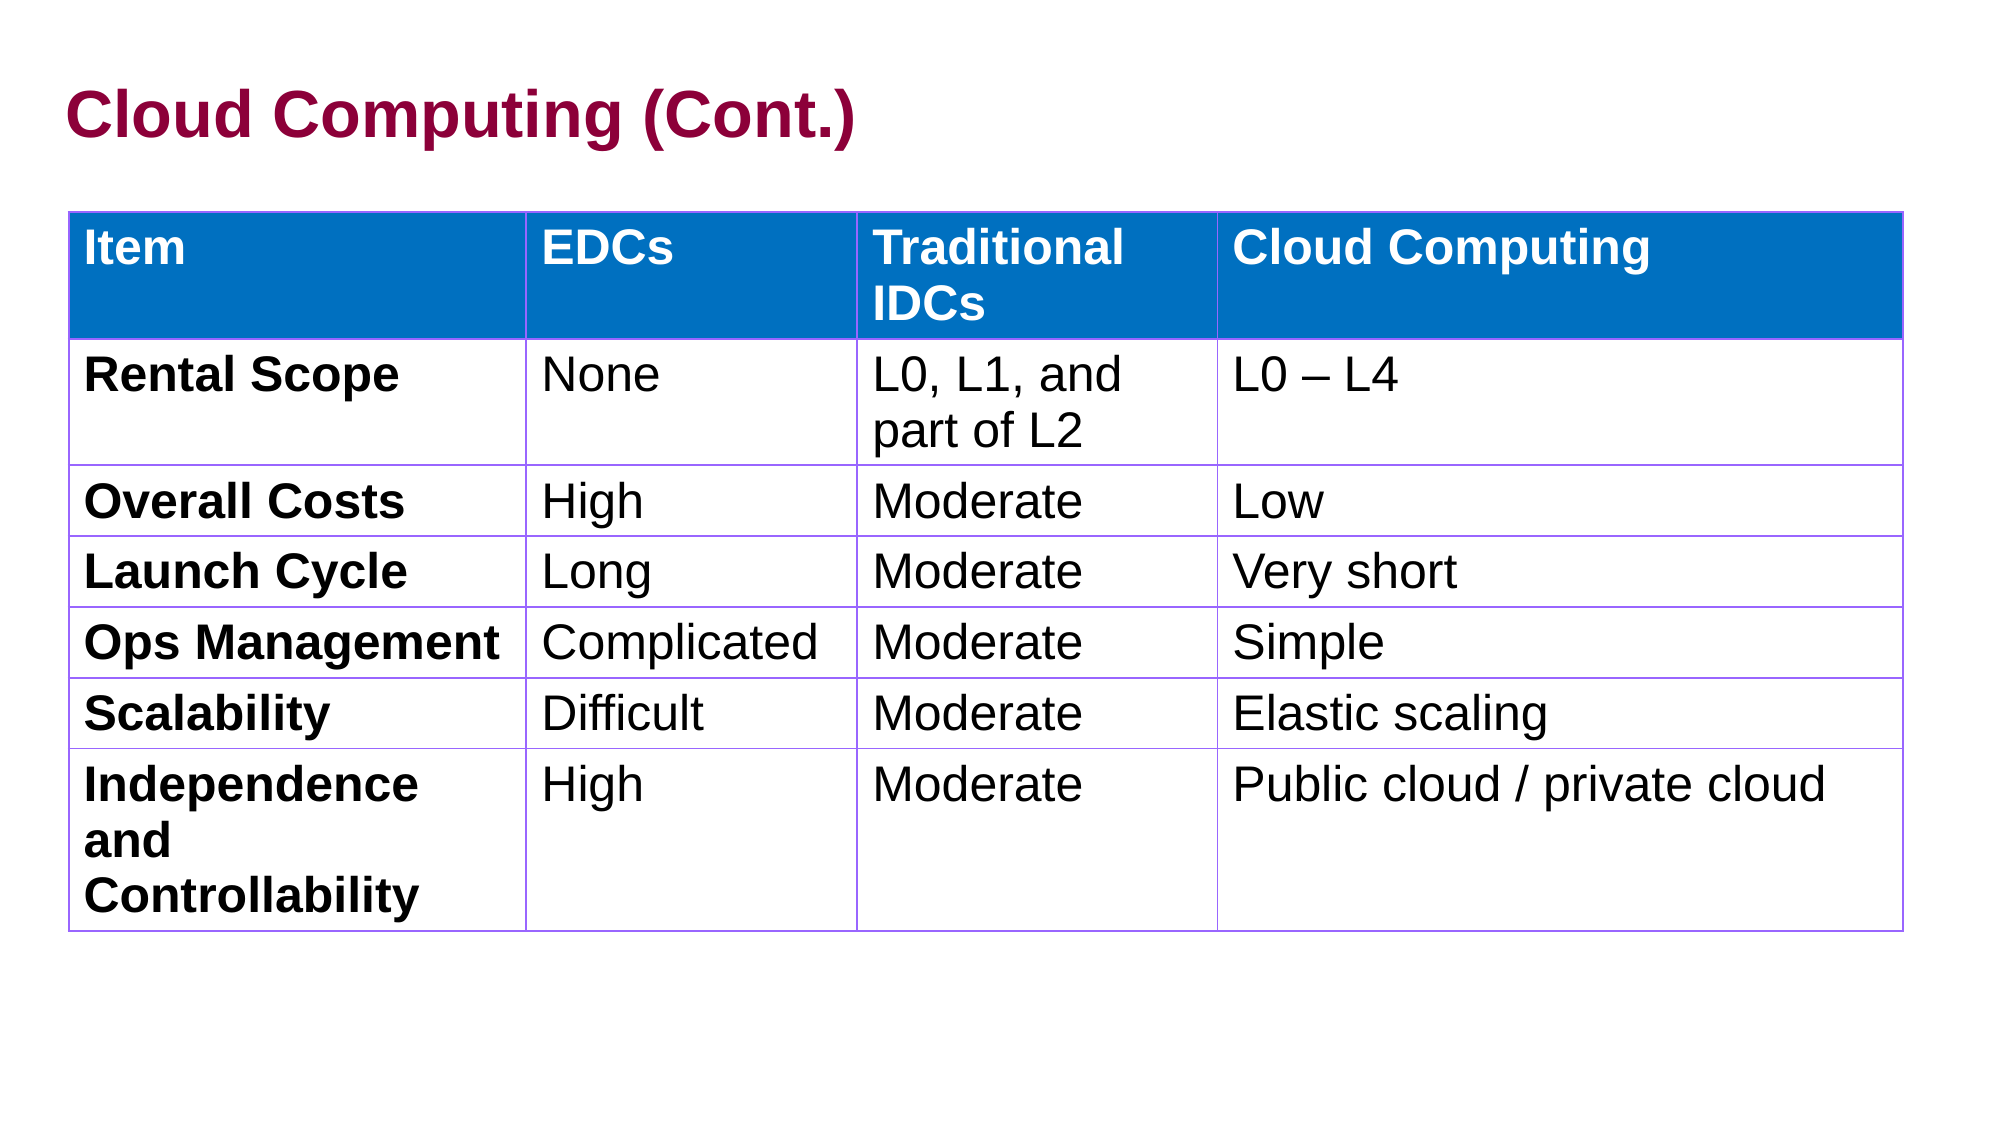

# Cloud Computing (Cont.)
| Item | EDCs | Traditional IDCs | Cloud Computing |
| --- | --- | --- | --- |
| Rental Scope | None | L0, L1, and part of L2 | L0 – L4 |
| Overall Costs | High | Moderate | Low |
| Launch Cycle | Long | Moderate | Very short |
| Ops Management | Complicated | Moderate | Simple |
| Scalability | Difficult | Moderate | Elastic scaling |
| Independence and Controllability | High | Moderate | Public cloud / private cloud |